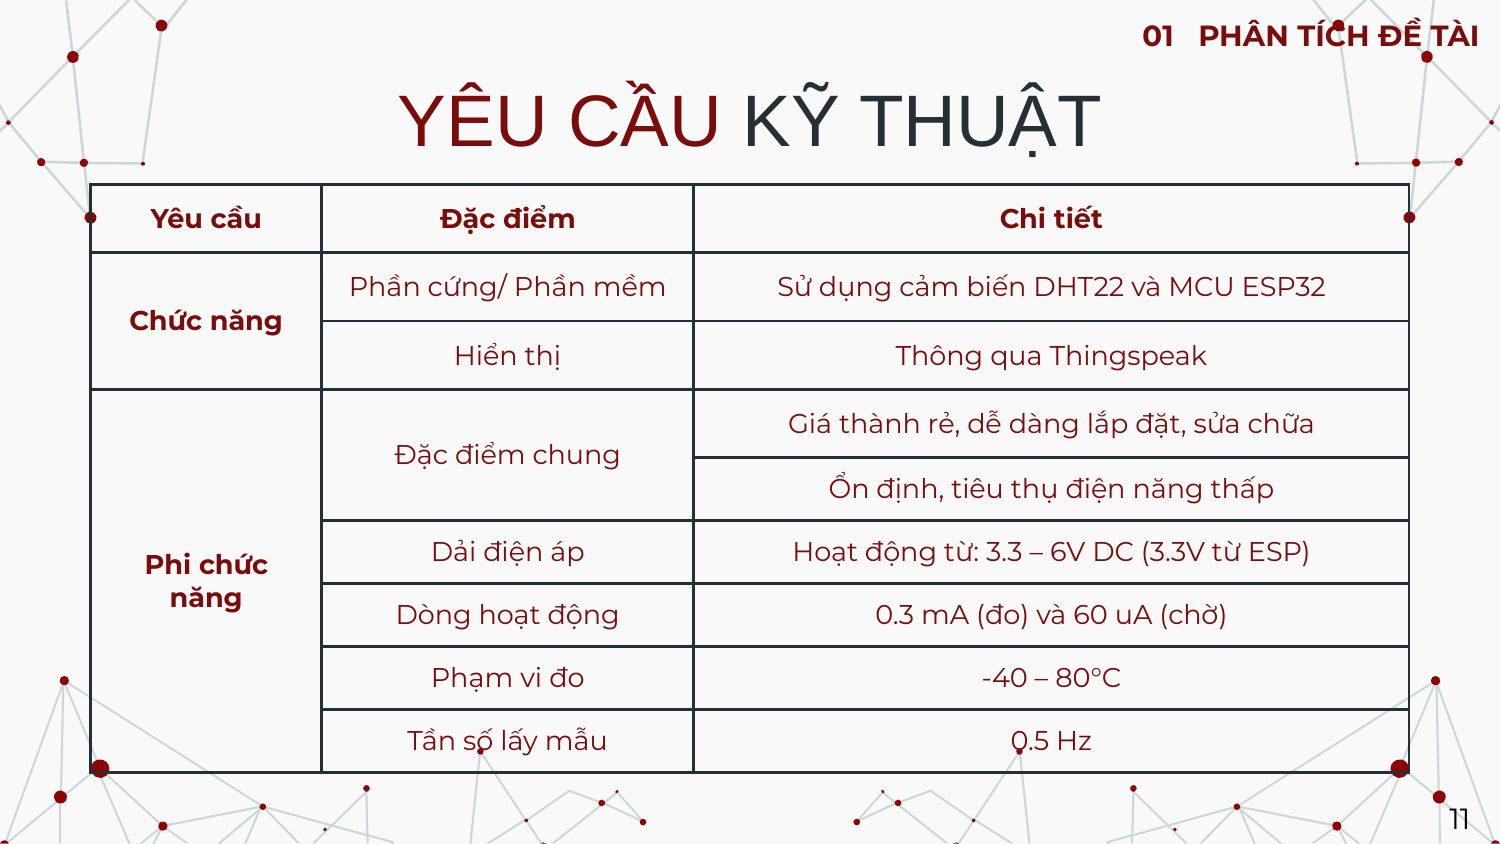

01
PHÂN TÍCH ĐỀ TÀI
# YÊU CẦU KỸ THUẬT
| Yêu cầu | Đặc điểm | Chi tiết |
| --- | --- | --- |
| Chức năng | Phần cứng/ Phần mềm | Sử dụng cảm biến DHT22 và MCU ESP32 |
|  | Hiển thị | Thông qua Thingspeak |
| Phi chức năng | Đặc điểm chung | Giá thành rẻ, dễ dàng lắp đặt, sửa chữa |
|  |  | Ổn định, tiêu thụ điện năng thấp |
|  | Dải điện áp | Hoạt động từ: 3.3 – 6V DC (3.3V từ ESP) |
|  | Dòng hoạt động | 0.3 mA (đo) và 60 uA (chờ) |
|  | Phạm vi đo | -40 – 80°C |
|  | Tần số lấy mẫu | 0.5 Hz |
11